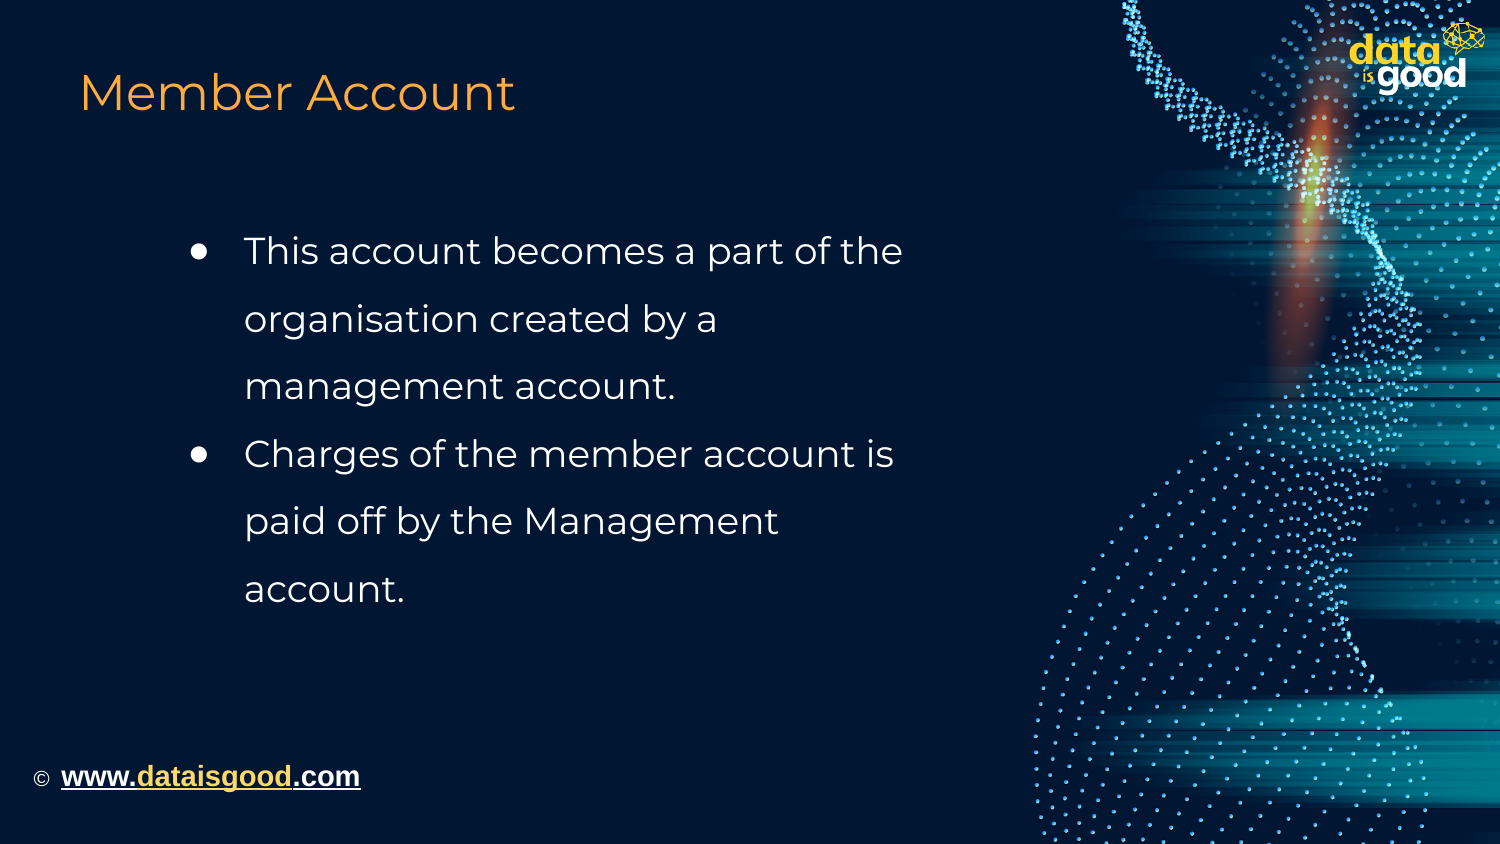

# Member Account
This account becomes a part of the organisation created by a management account.
Charges of the member account is paid off by the Management account.